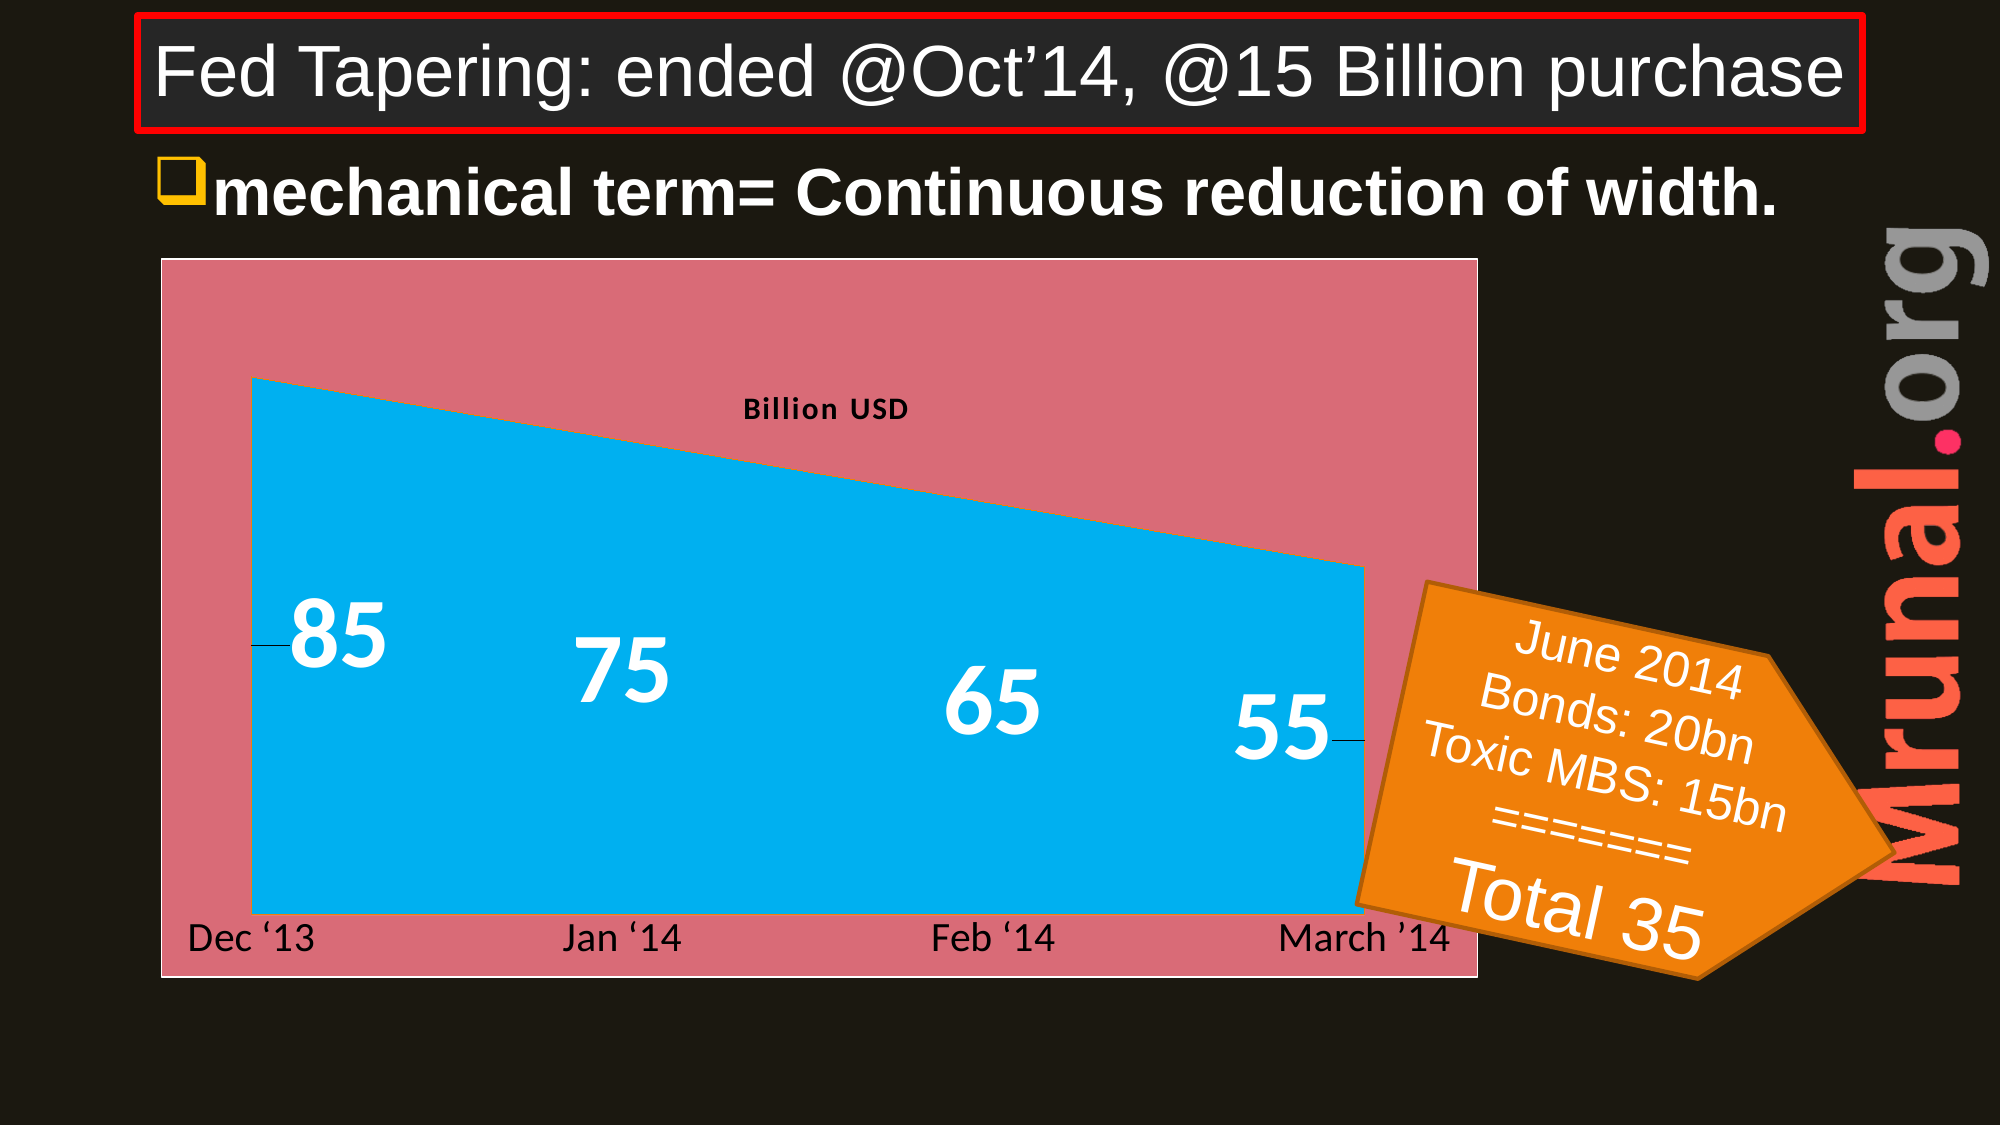

# Fed Tapering: ended @Oct’14, @15 Billion purchase
mechanical term= Continuous reduction of width.

### Chart:

| Category | Billion USD |
|---|---|
| Dec ‘13 | 85.0 |
| Jan ‘14 | 75.0 |
| Feb ‘14 | 65.0 |
| March ’14 | 55.0 |
June 2014
Bonds: 20bn
Toxic MBS: 15bn
=======
Total 35